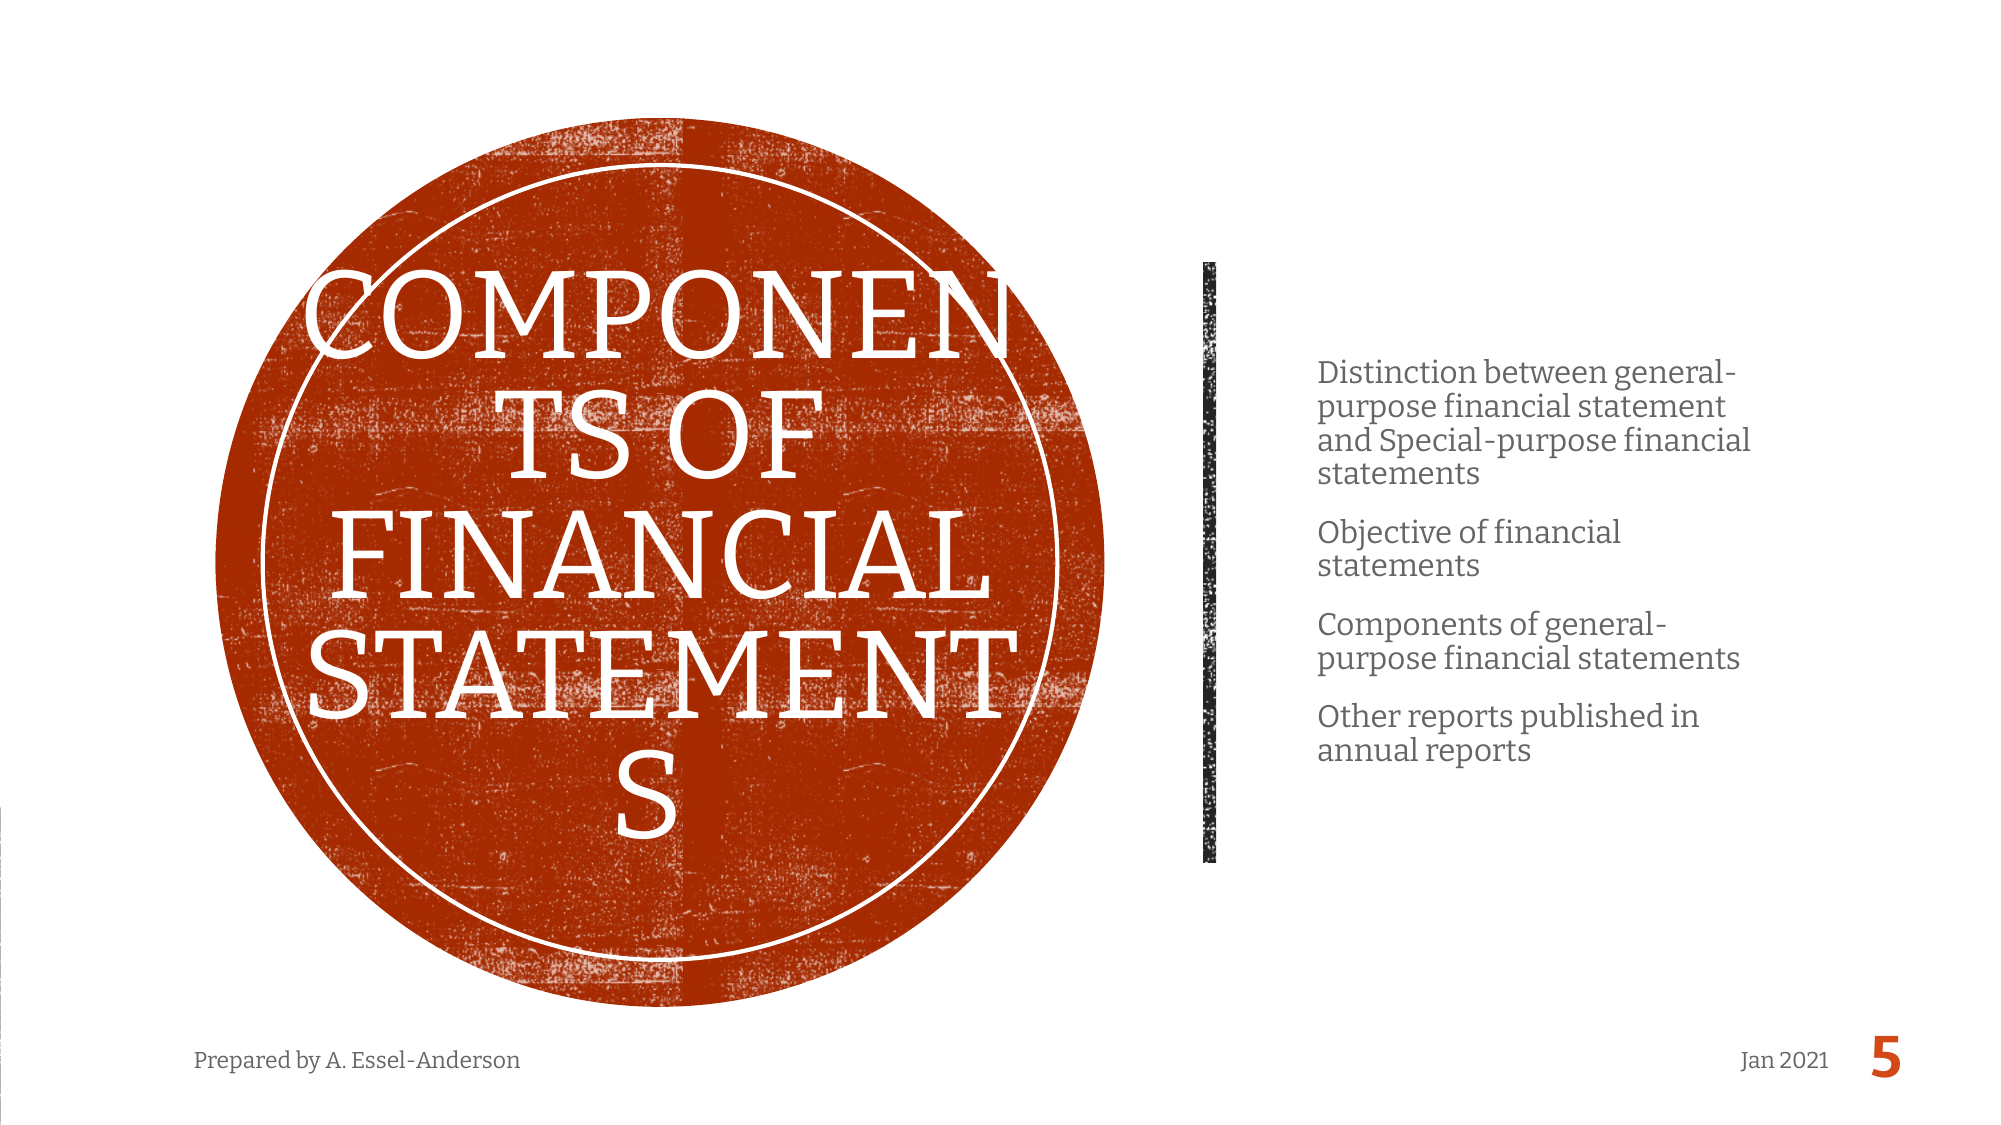

# Components of financial statements

Distinction between general-purpose financial statement and Special-purpose financial statements
Objective of financial statements
Components of general-purpose financial statements
Other reports published in annual reports

5
Prepared by A. Essel-Anderson
Jan 2021